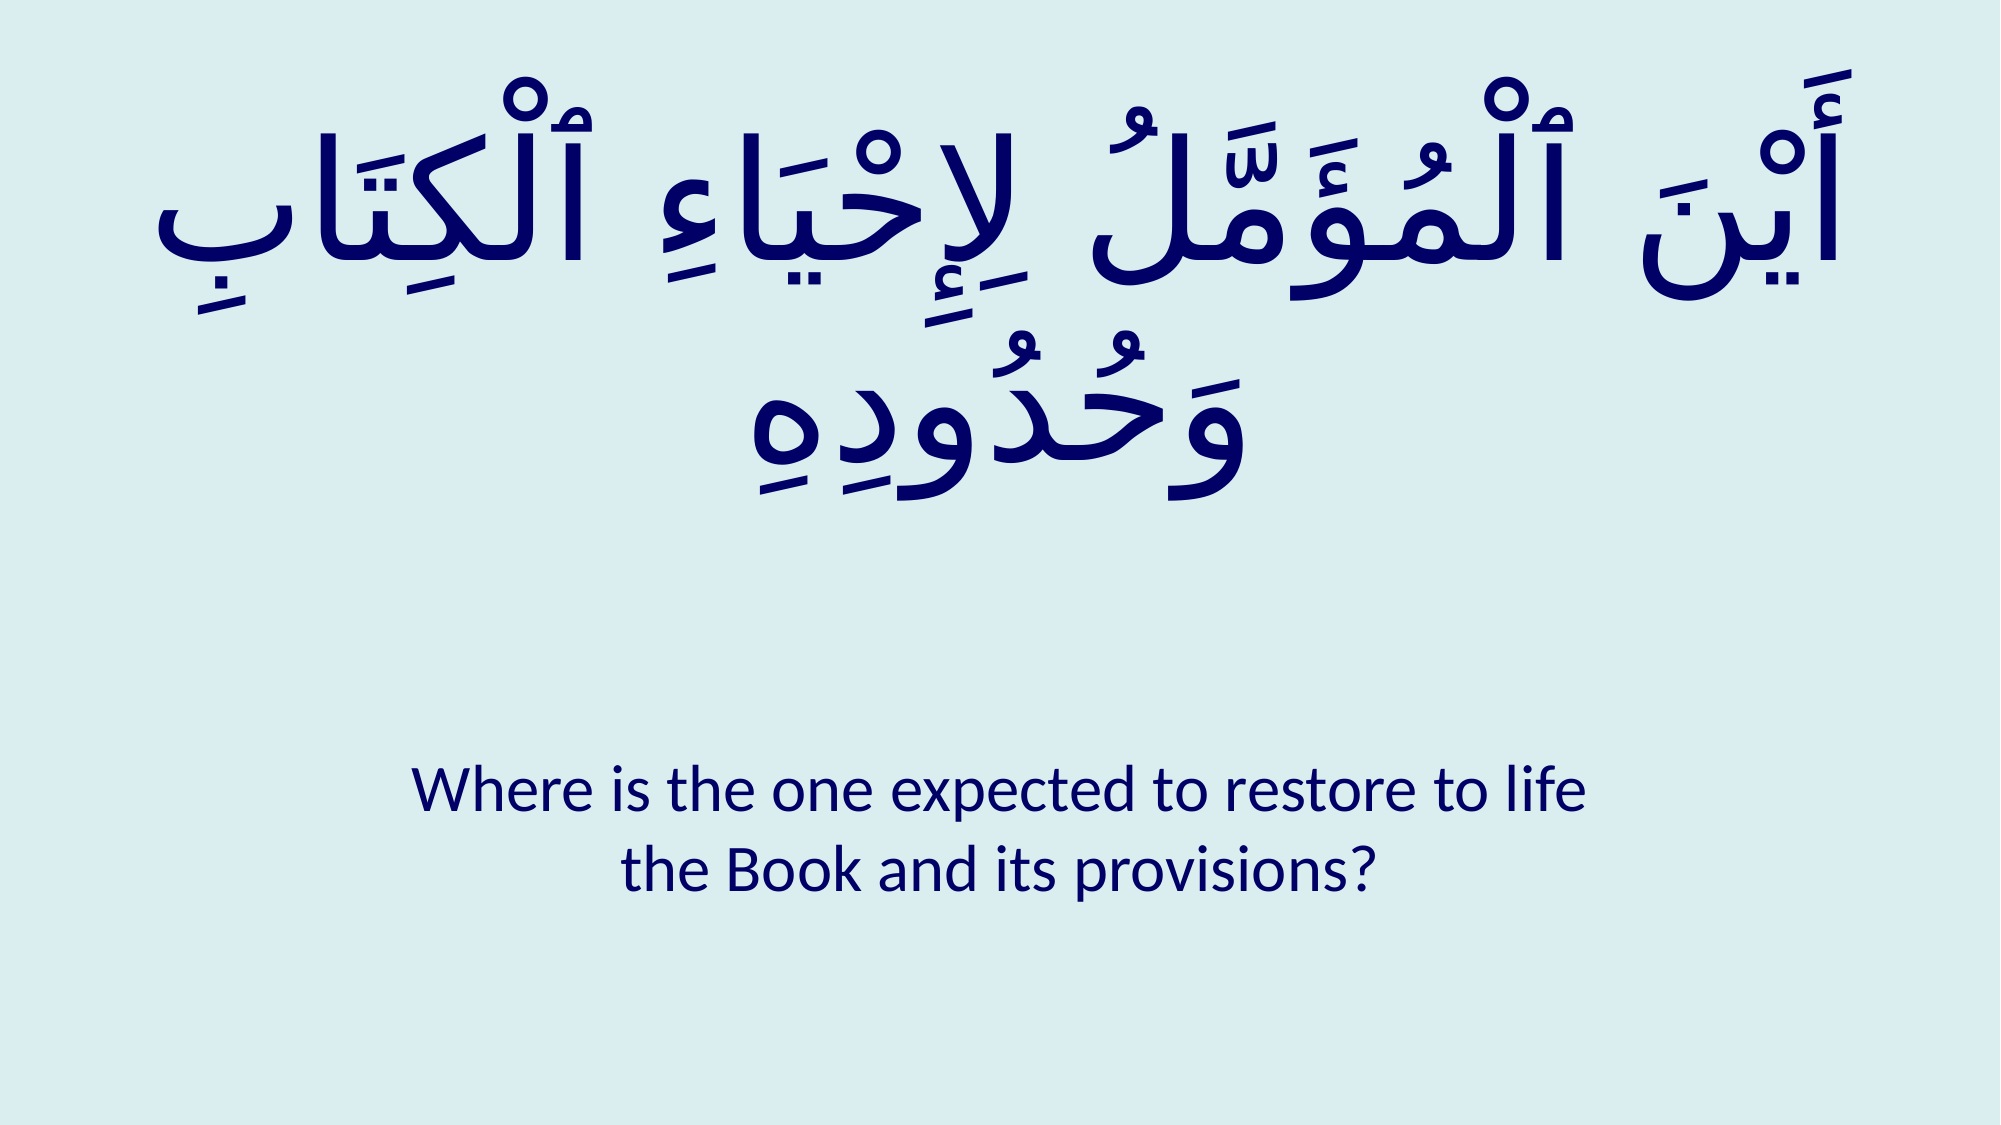

# أَيْنَ ٱلْمُؤَمَّلُ لِإِحْيَاءِ ٱلْكِتَابِ وَحُدُودِهِ
Where is the one expected to restore to life the Book and its provisions?